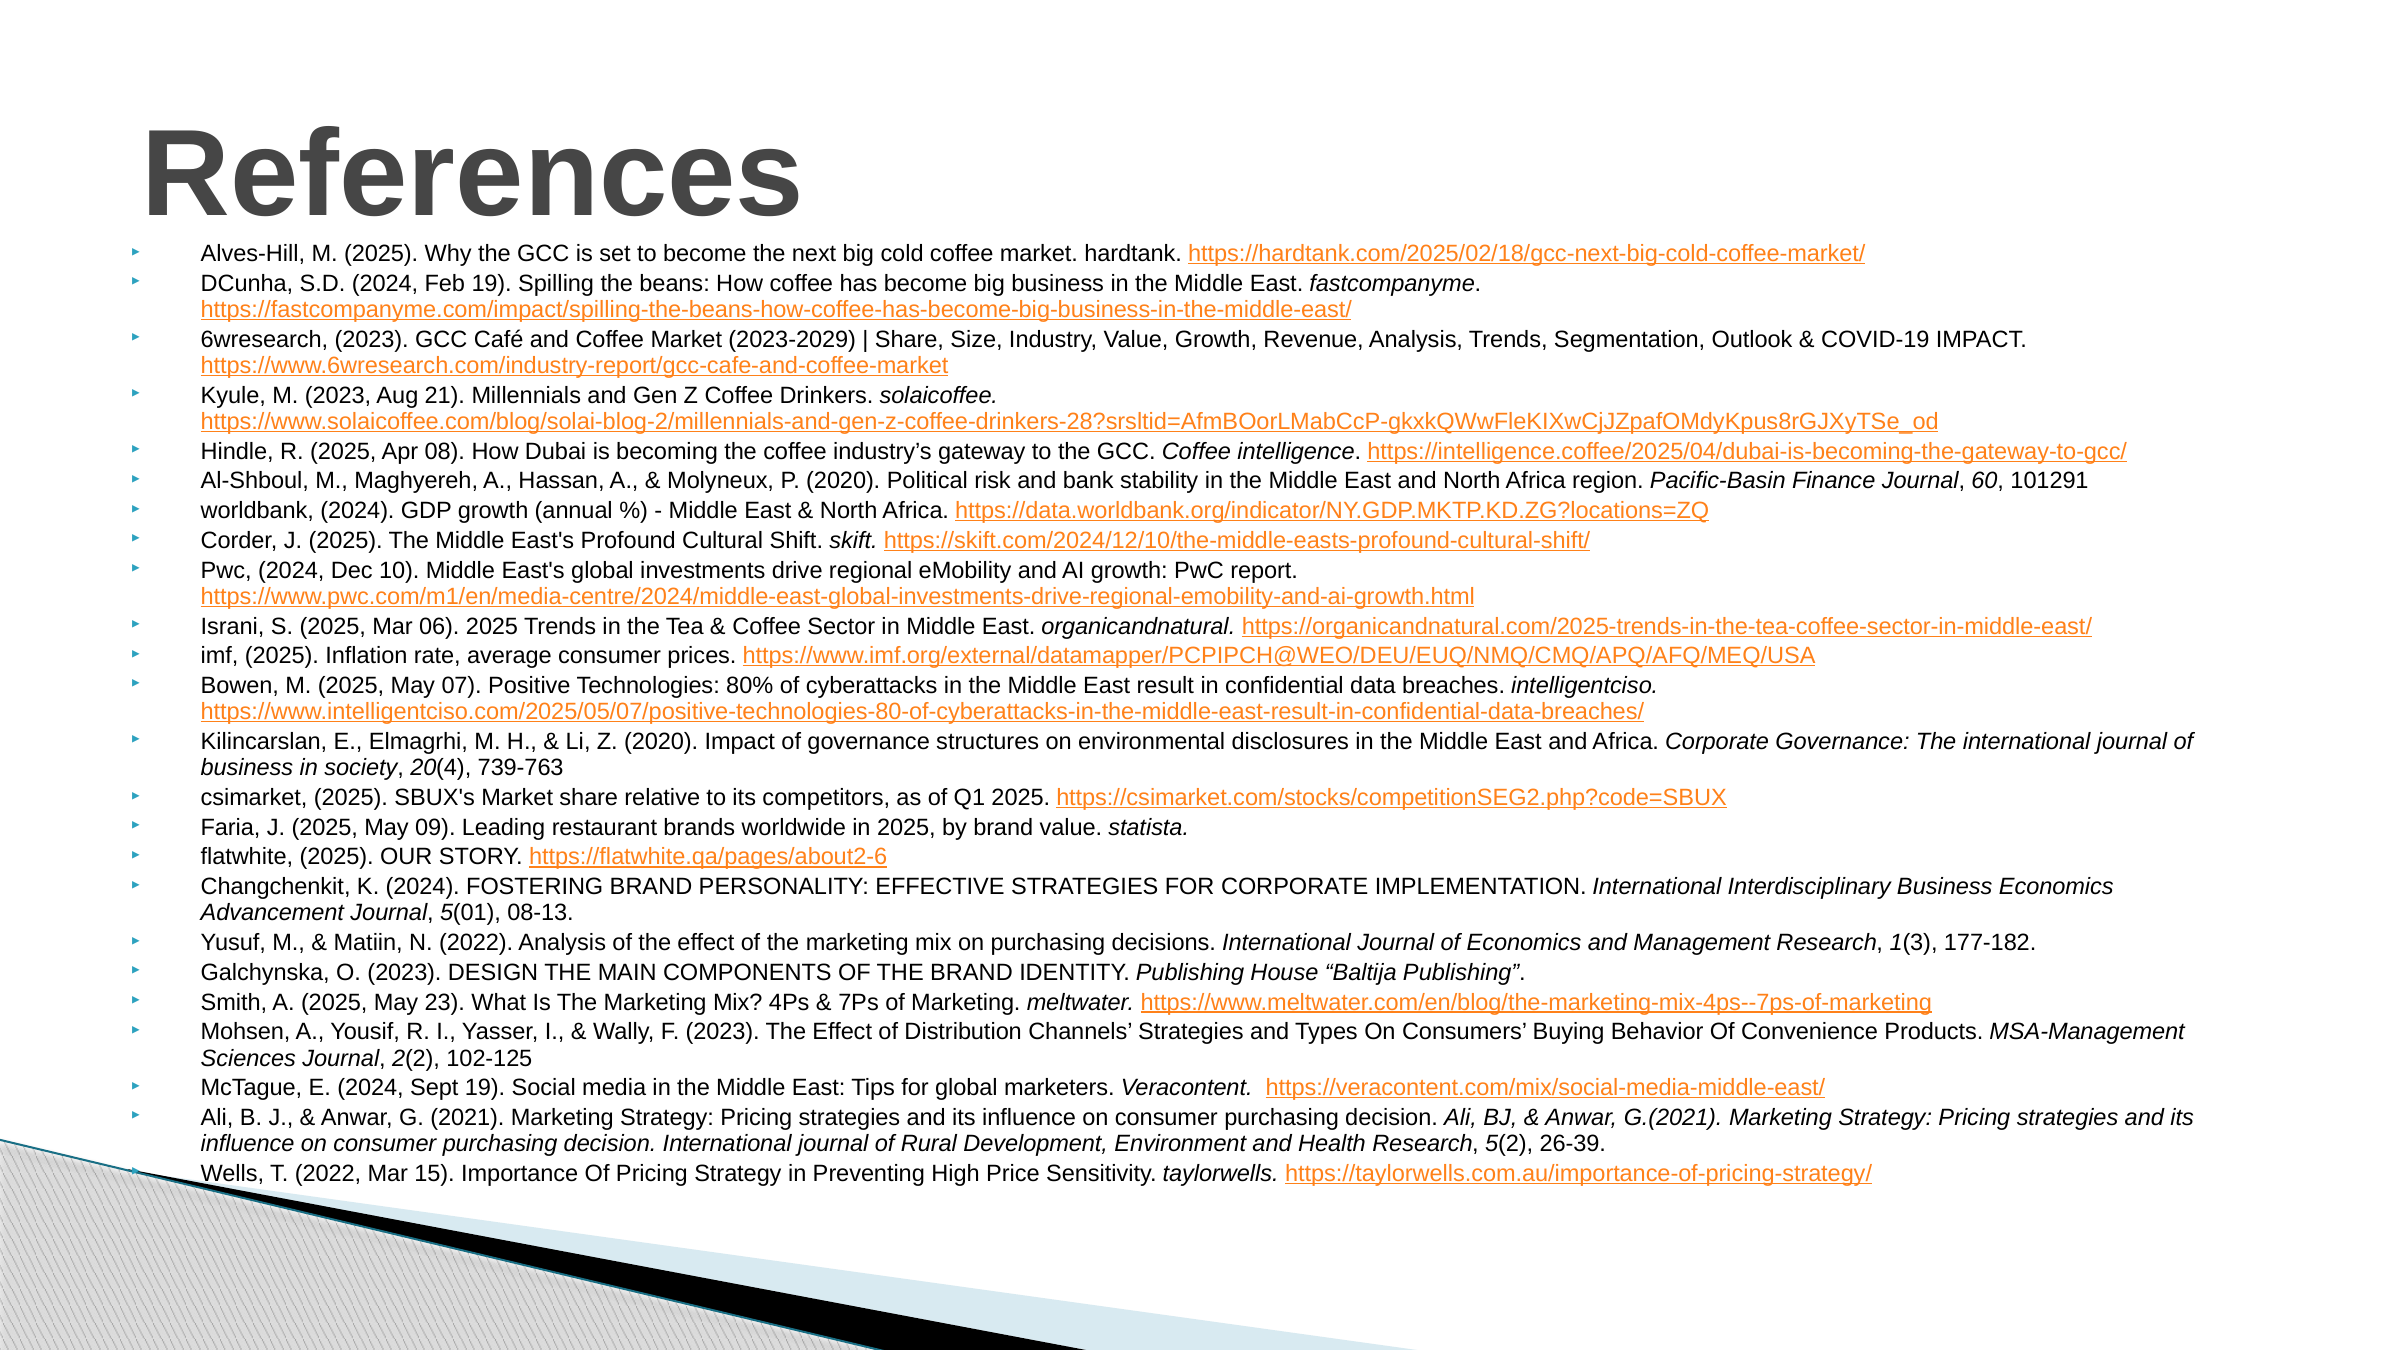

# References
Alves-Hill, M. (2025). Why the GCC is set to become the next big cold coffee market. hardtank. https://hardtank.com/2025/02/18/gcc-next-big-cold-coffee-market/
DCunha, S.D. (2024, Feb 19). Spilling the beans: How coffee has become big business in the Middle East. fastcompanyme. https://fastcompanyme.com/impact/spilling-the-beans-how-coffee-has-become-big-business-in-the-middle-east/
6wresearch, (2023). GCC Café and Coffee Market (2023-2029) | Share, Size, Industry, Value, Growth, Revenue, Analysis, Trends, Segmentation, Outlook & COVID-19 IMPACT. https://www.6wresearch.com/industry-report/gcc-cafe-and-coffee-market
Kyule, M. (2023, Aug 21). Millennials and Gen Z Coffee Drinkers. solaicoffee. https://www.solaicoffee.com/blog/solai-blog-2/millennials-and-gen-z-coffee-drinkers-28?srsltid=AfmBOorLMabCcP-gkxkQWwFleKIXwCjJZpafOMdyKpus8rGJXyTSe_od
Hindle, R. (2025, Apr 08). How Dubai is becoming the coffee industry’s gateway to the GCC. Coffee intelligence. https://intelligence.coffee/2025/04/dubai-is-becoming-the-gateway-to-gcc/
Al-Shboul, M., Maghyereh, A., Hassan, A., & Molyneux, P. (2020). Political risk and bank stability in the Middle East and North Africa region. Pacific-Basin Finance Journal, 60, 101291
worldbank, (2024). GDP growth (annual %) - Middle East & North Africa. https://data.worldbank.org/indicator/NY.GDP.MKTP.KD.ZG?locations=ZQ
Corder, J. (2025). The Middle East's Profound Cultural Shift. skift. https://skift.com/2024/12/10/the-middle-easts-profound-cultural-shift/
Pwc, (2024, Dec 10). Middle East's global investments drive regional eMobility and AI growth: PwC report. https://www.pwc.com/m1/en/media-centre/2024/middle-east-global-investments-drive-regional-emobility-and-ai-growth.html
Israni, S. (2025, Mar 06). 2025 Trends in the Tea & Coffee Sector in Middle East. organicandnatural. https://organicandnatural.com/2025-trends-in-the-tea-coffee-sector-in-middle-east/
imf, (2025). Inflation rate, average consumer prices. https://www.imf.org/external/datamapper/PCPIPCH@WEO/DEU/EUQ/NMQ/CMQ/APQ/AFQ/MEQ/USA
Bowen, M. (2025, May 07). Positive Technologies: 80% of cyberattacks in the Middle East result in confidential data breaches. intelligentciso. https://www.intelligentciso.com/2025/05/07/positive-technologies-80-of-cyberattacks-in-the-middle-east-result-in-confidential-data-breaches/
Kilincarslan, E., Elmagrhi, M. H., & Li, Z. (2020). Impact of governance structures on environmental disclosures in the Middle East and Africa. Corporate Governance: The international journal of business in society, 20(4), 739-763
csimarket, (2025). SBUX's Market share relative to its competitors, as of Q1 2025. https://csimarket.com/stocks/competitionSEG2.php?code=SBUX
Faria, J. (2025, May 09). Leading restaurant brands worldwide in 2025, by brand value. statista.
flatwhite, (2025). OUR STORY. https://flatwhite.qa/pages/about2-6
Changchenkit, K. (2024). FOSTERING BRAND PERSONALITY: EFFECTIVE STRATEGIES FOR CORPORATE IMPLEMENTATION. International Interdisciplinary Business Economics Advancement Journal, 5(01), 08-13.
Yusuf, M., & Matiin, N. (2022). Analysis of the effect of the marketing mix on purchasing decisions. International Journal of Economics and Management Research, 1(3), 177-182.
Galchynska, O. (2023). DESIGN THE MAIN COMPONENTS OF THE BRAND IDENTITY. Publishing House “Baltija Publishing”.
Smith, A. (2025, May 23). What Is The Marketing Mix? 4Ps & 7Ps of Marketing. meltwater. https://www.meltwater.com/en/blog/the-marketing-mix-4ps--7ps-of-marketing
Mohsen, A., Yousif, R. I., Yasser, I., & Wally, F. (2023). The Effect of Distribution Channels’ Strategies and Types On Consumers’ Buying Behavior Of Convenience Products. MSA-Management Sciences Journal, 2(2), 102-125
McTague, E. (2024, Sept 19). Social media in the Middle East: Tips for global marketers. Veracontent.  https://veracontent.com/mix/social-media-middle-east/
Ali, B. J., & Anwar, G. (2021). Marketing Strategy: Pricing strategies and its influence on consumer purchasing decision. Ali, BJ, & Anwar, G.(2021). Marketing Strategy: Pricing strategies and its influence on consumer purchasing decision. International journal of Rural Development, Environment and Health Research, 5(2), 26-39.
Wells, T. (2022, Mar 15). Importance Of Pricing Strategy in Preventing High Price Sensitivity. taylorwells. https://taylorwells.com.au/importance-of-pricing-strategy/